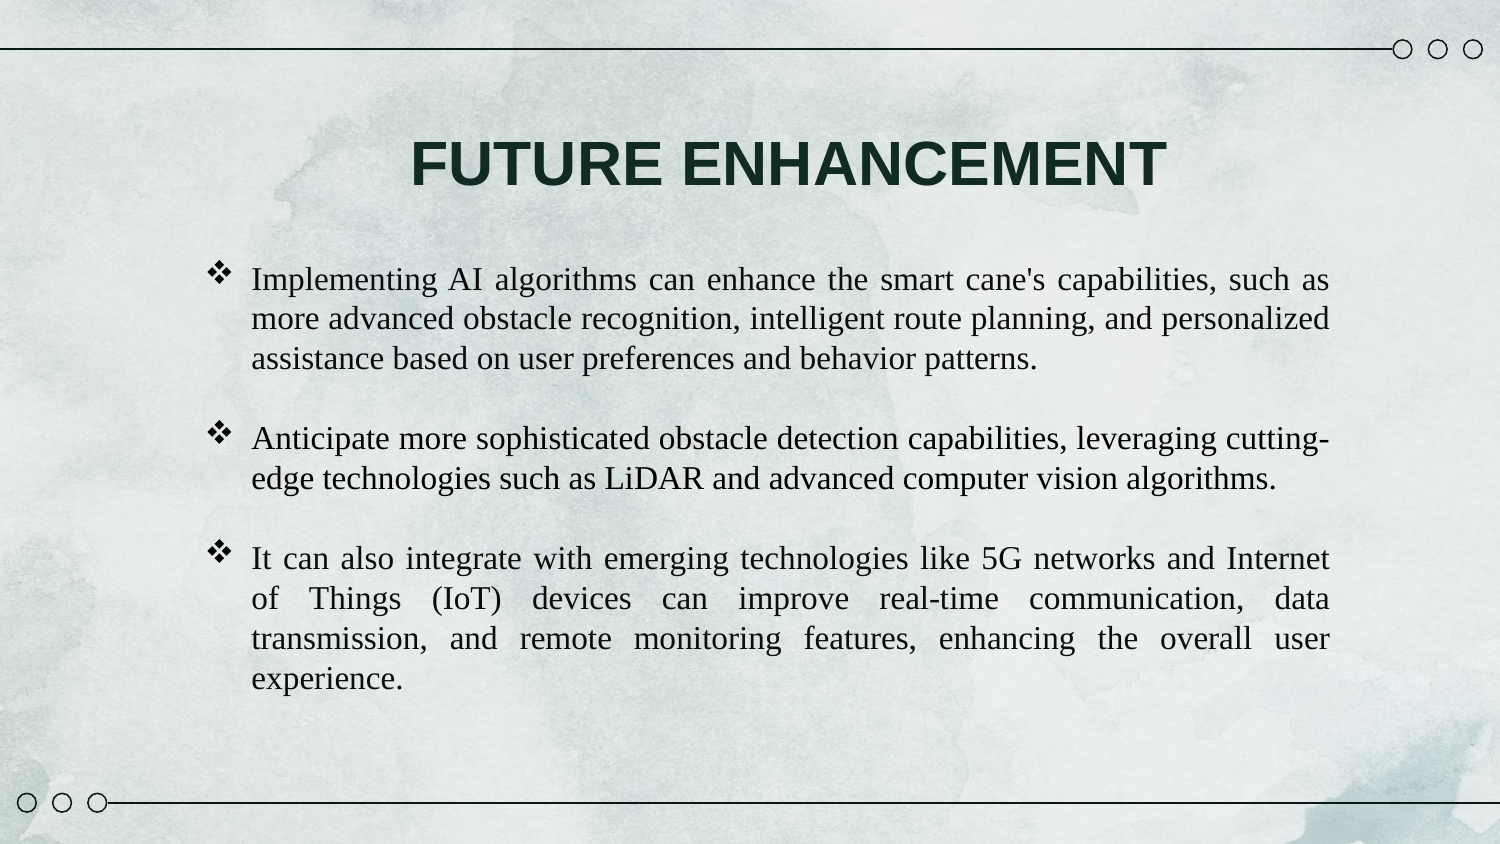

FUTURE ENHANCEMENT
Implementing AI algorithms can enhance the smart cane's capabilities, such as more advanced obstacle recognition, intelligent route planning, and personalized assistance based on user preferences and behavior patterns.

Anticipate more sophisticated obstacle detection capabilities, leveraging cutting-edge technologies such as LiDAR and advanced computer vision algorithms.

It can also integrate with emerging technologies like 5G networks and Internet of Things (IoT) devices can improve real-time communication, data transmission, and remote monitoring features, enhancing the overall user experience.